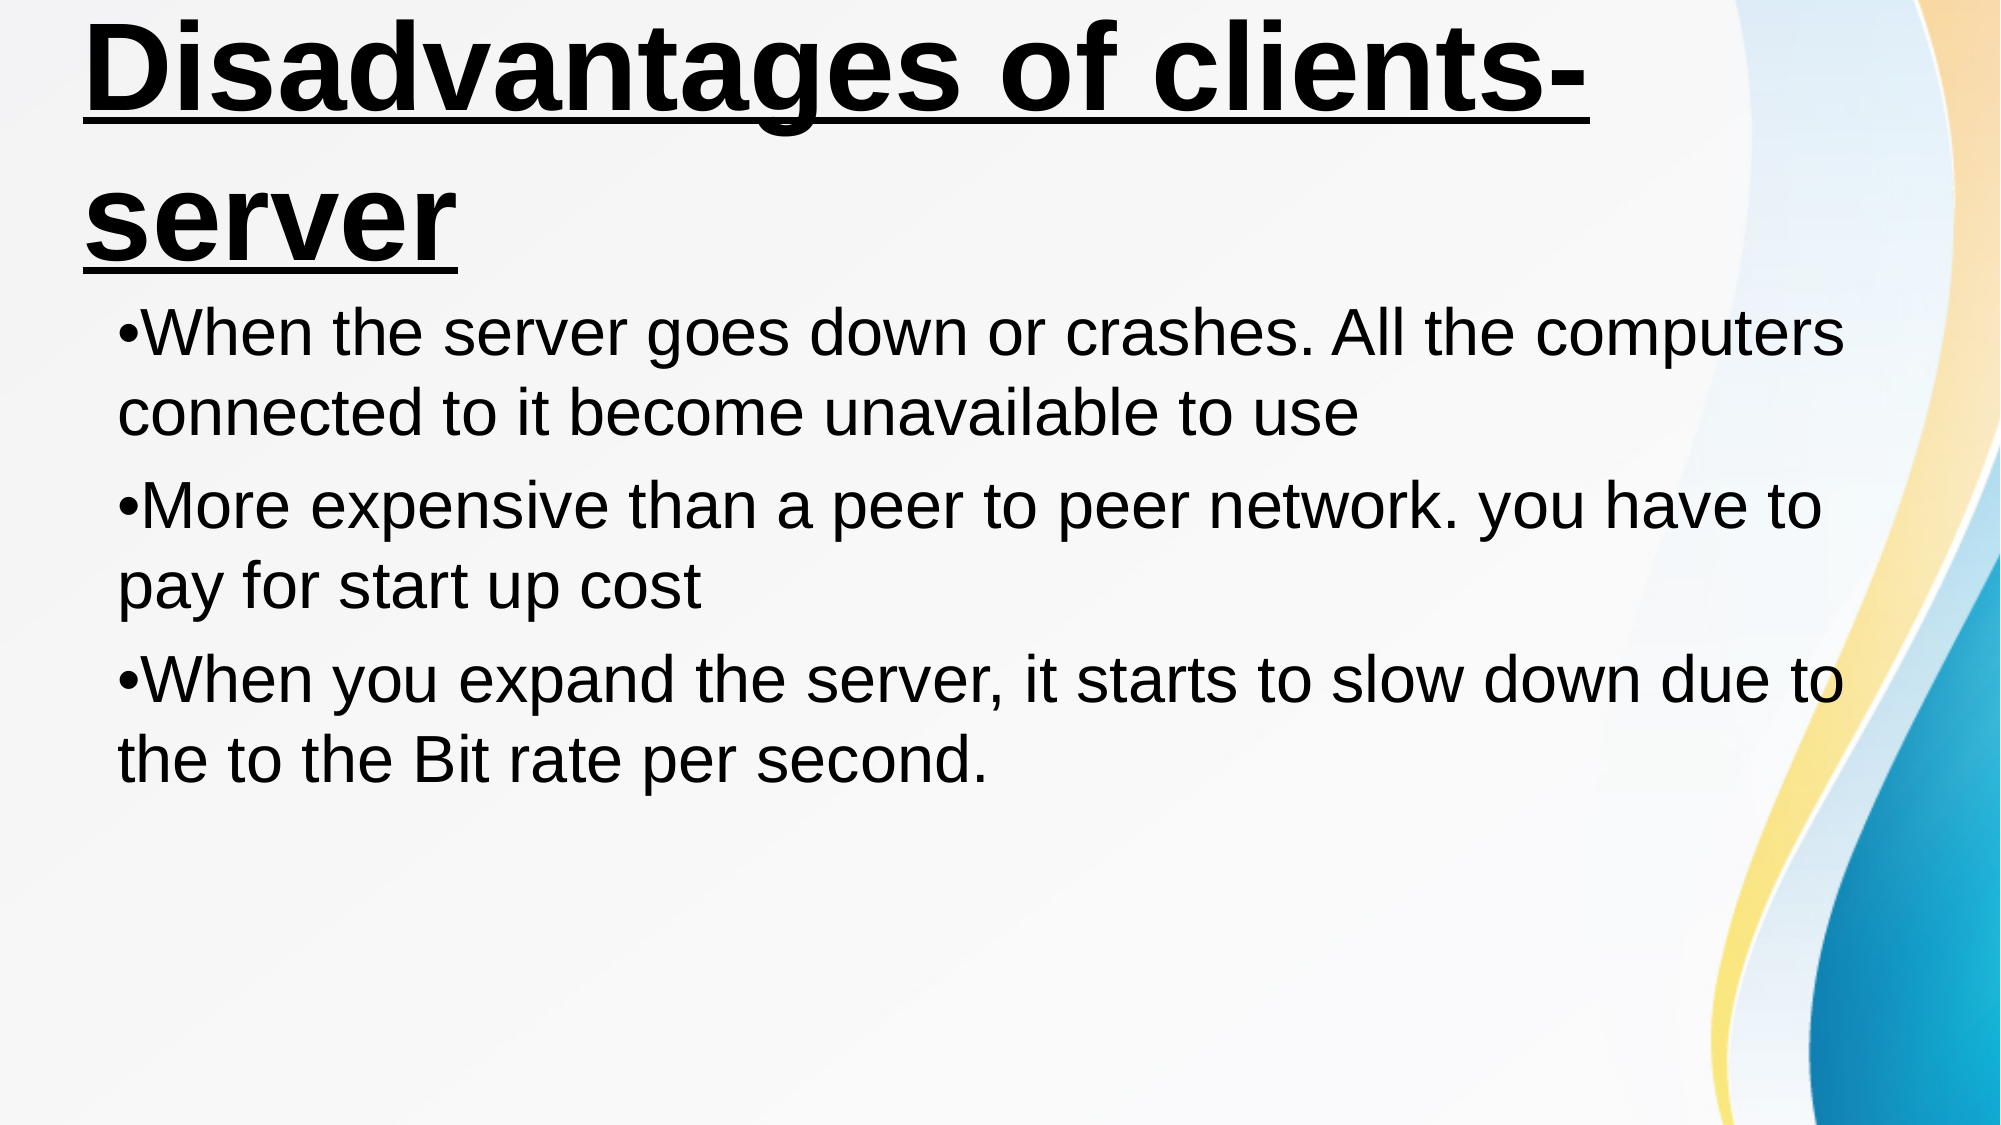

# Disadvantages of clients-server
•When the server goes down or crashes. All the computers connected to it become unavailable to use
•More expensive than a peer to peer network. you have to pay for start up cost
•When you expand the server, it starts to slow down due to the to the Bit rate per second.